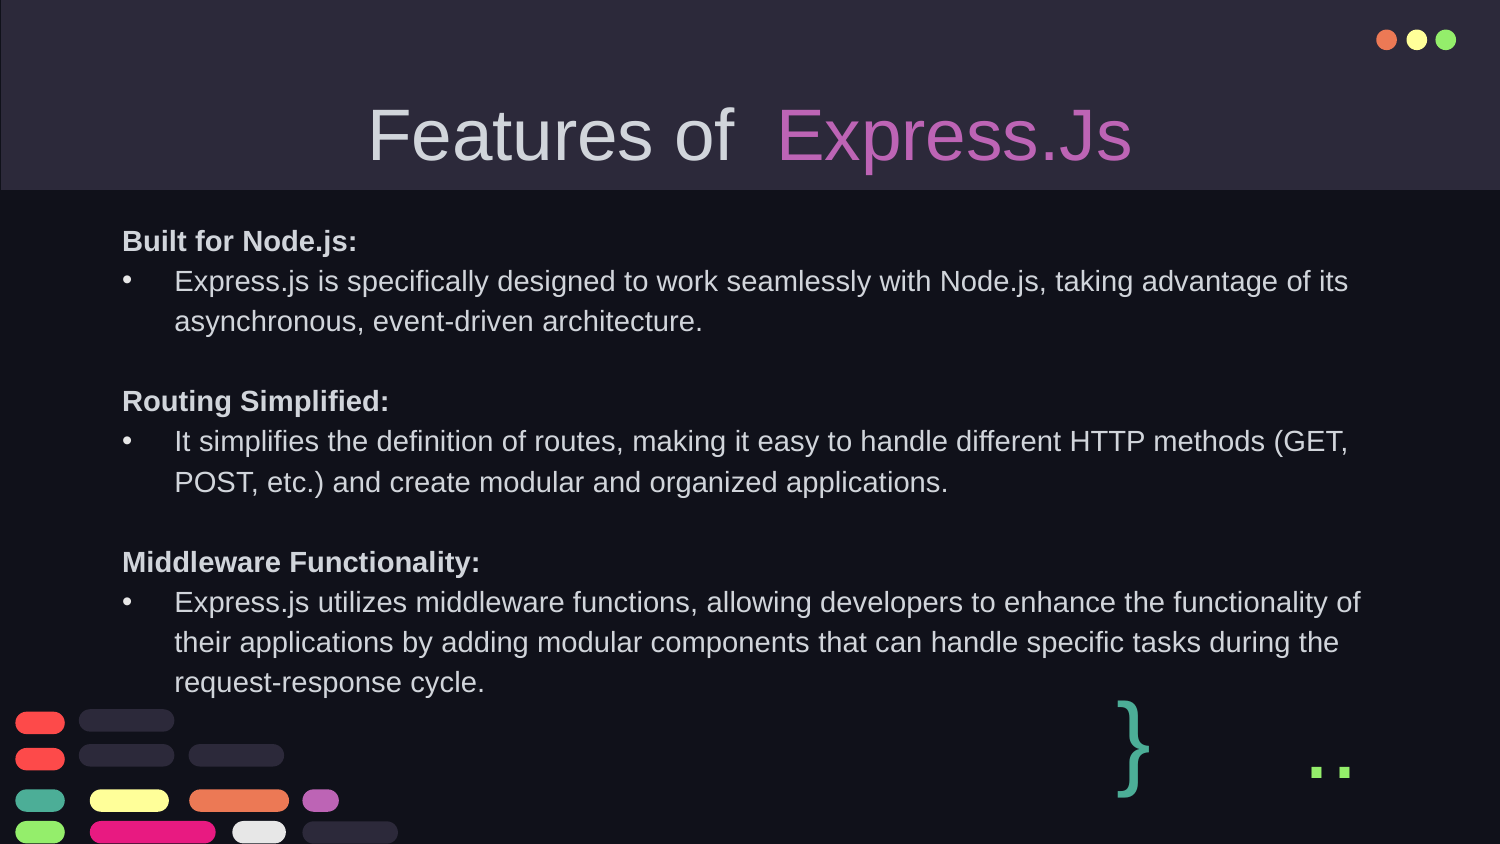

# Features of  Express.Js
Built for Node.js:
Express.js is specifically designed to work seamlessly with Node.js, taking advantage of its asynchronous, event-driven architecture.

Routing Simplified:
It simplifies the definition of routes, making it easy to handle different HTTP methods (GET, POST, etc.) and create modular and organized applications.

Middleware Functionality:
Express.js utilizes middleware functions, allowing developers to enhance the functionality of their applications by adding modular components that can handle specific tasks during the request-response cycle.

}
..